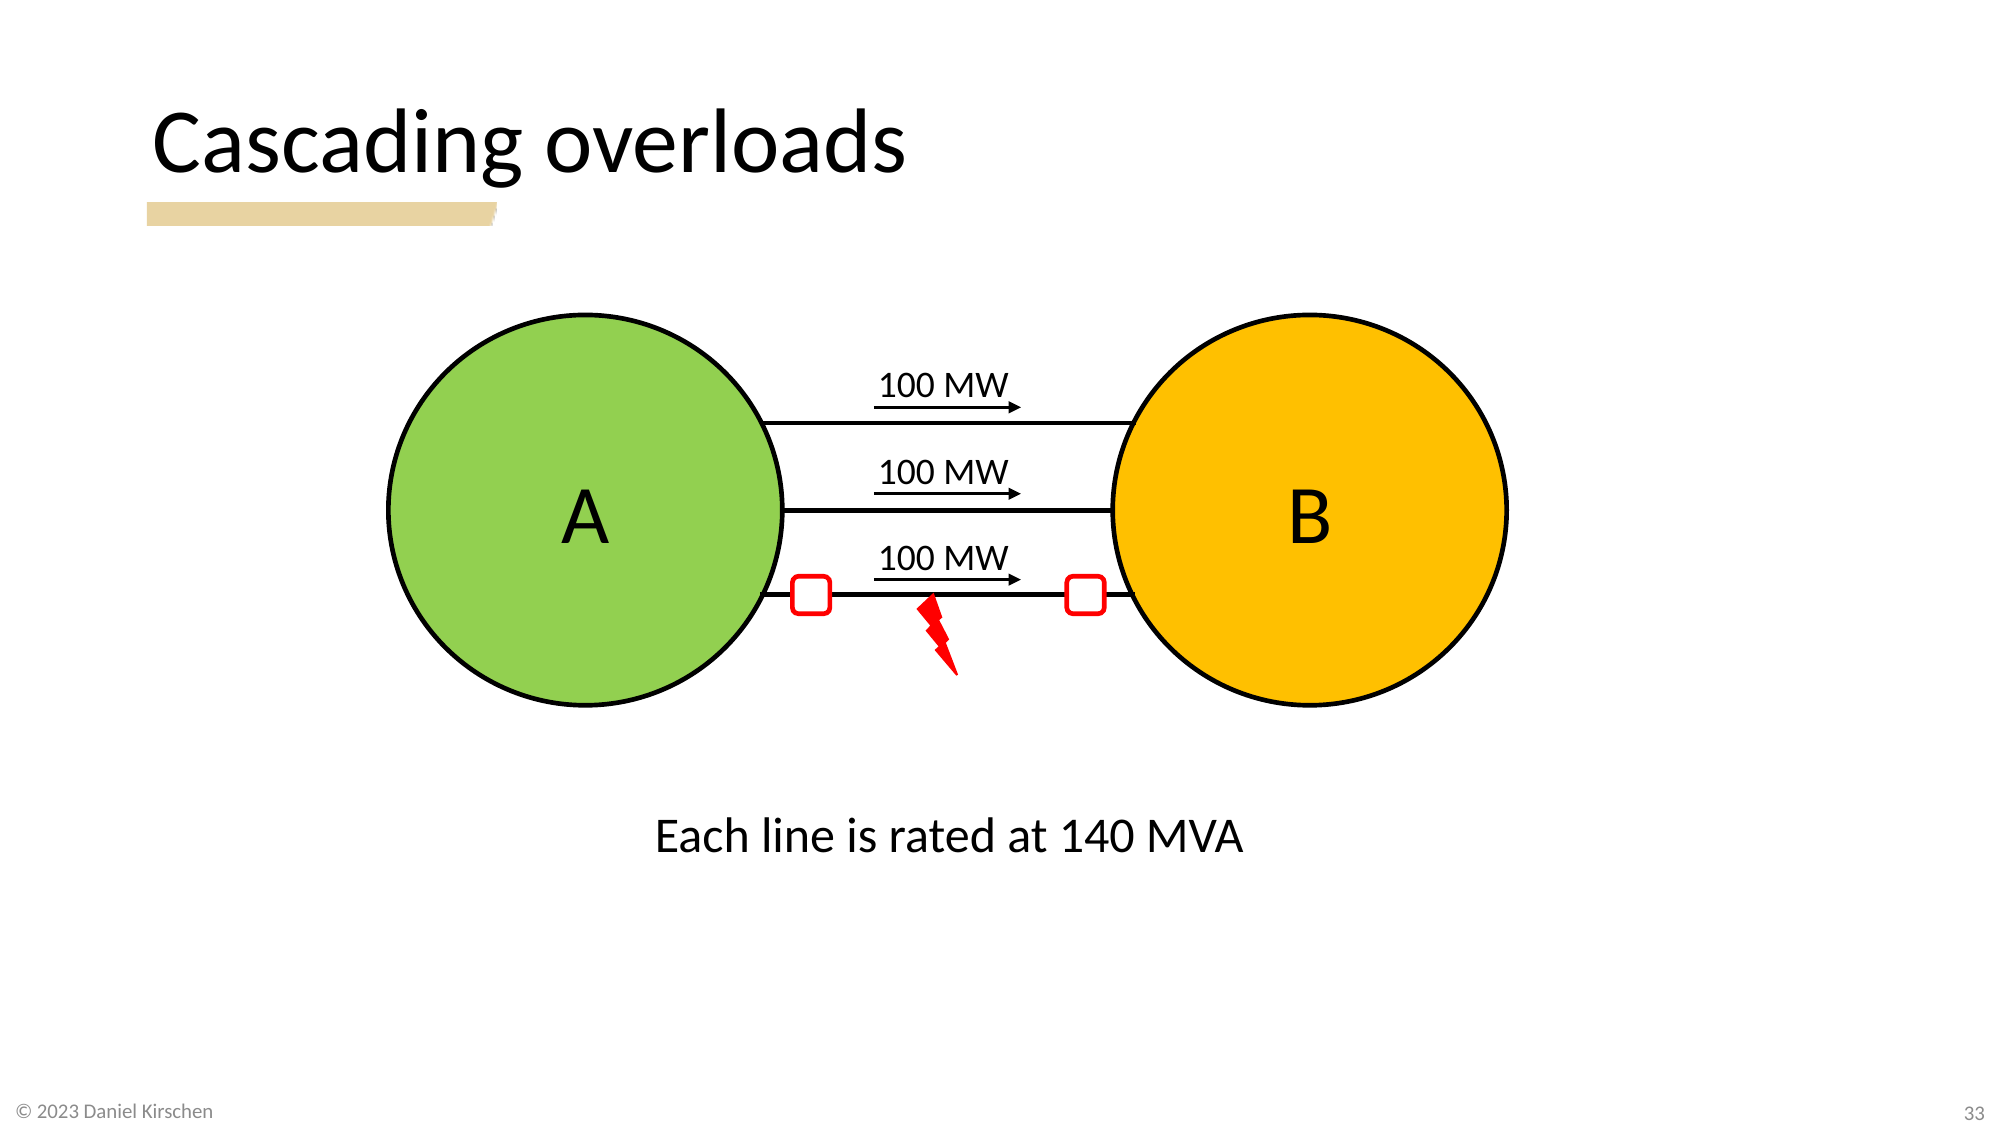

# Cascading overloads
A
B
100 MW
100 MW
100 MW

Each line is rated at 140 MVA
33
© 2023 Daniel Kirschen